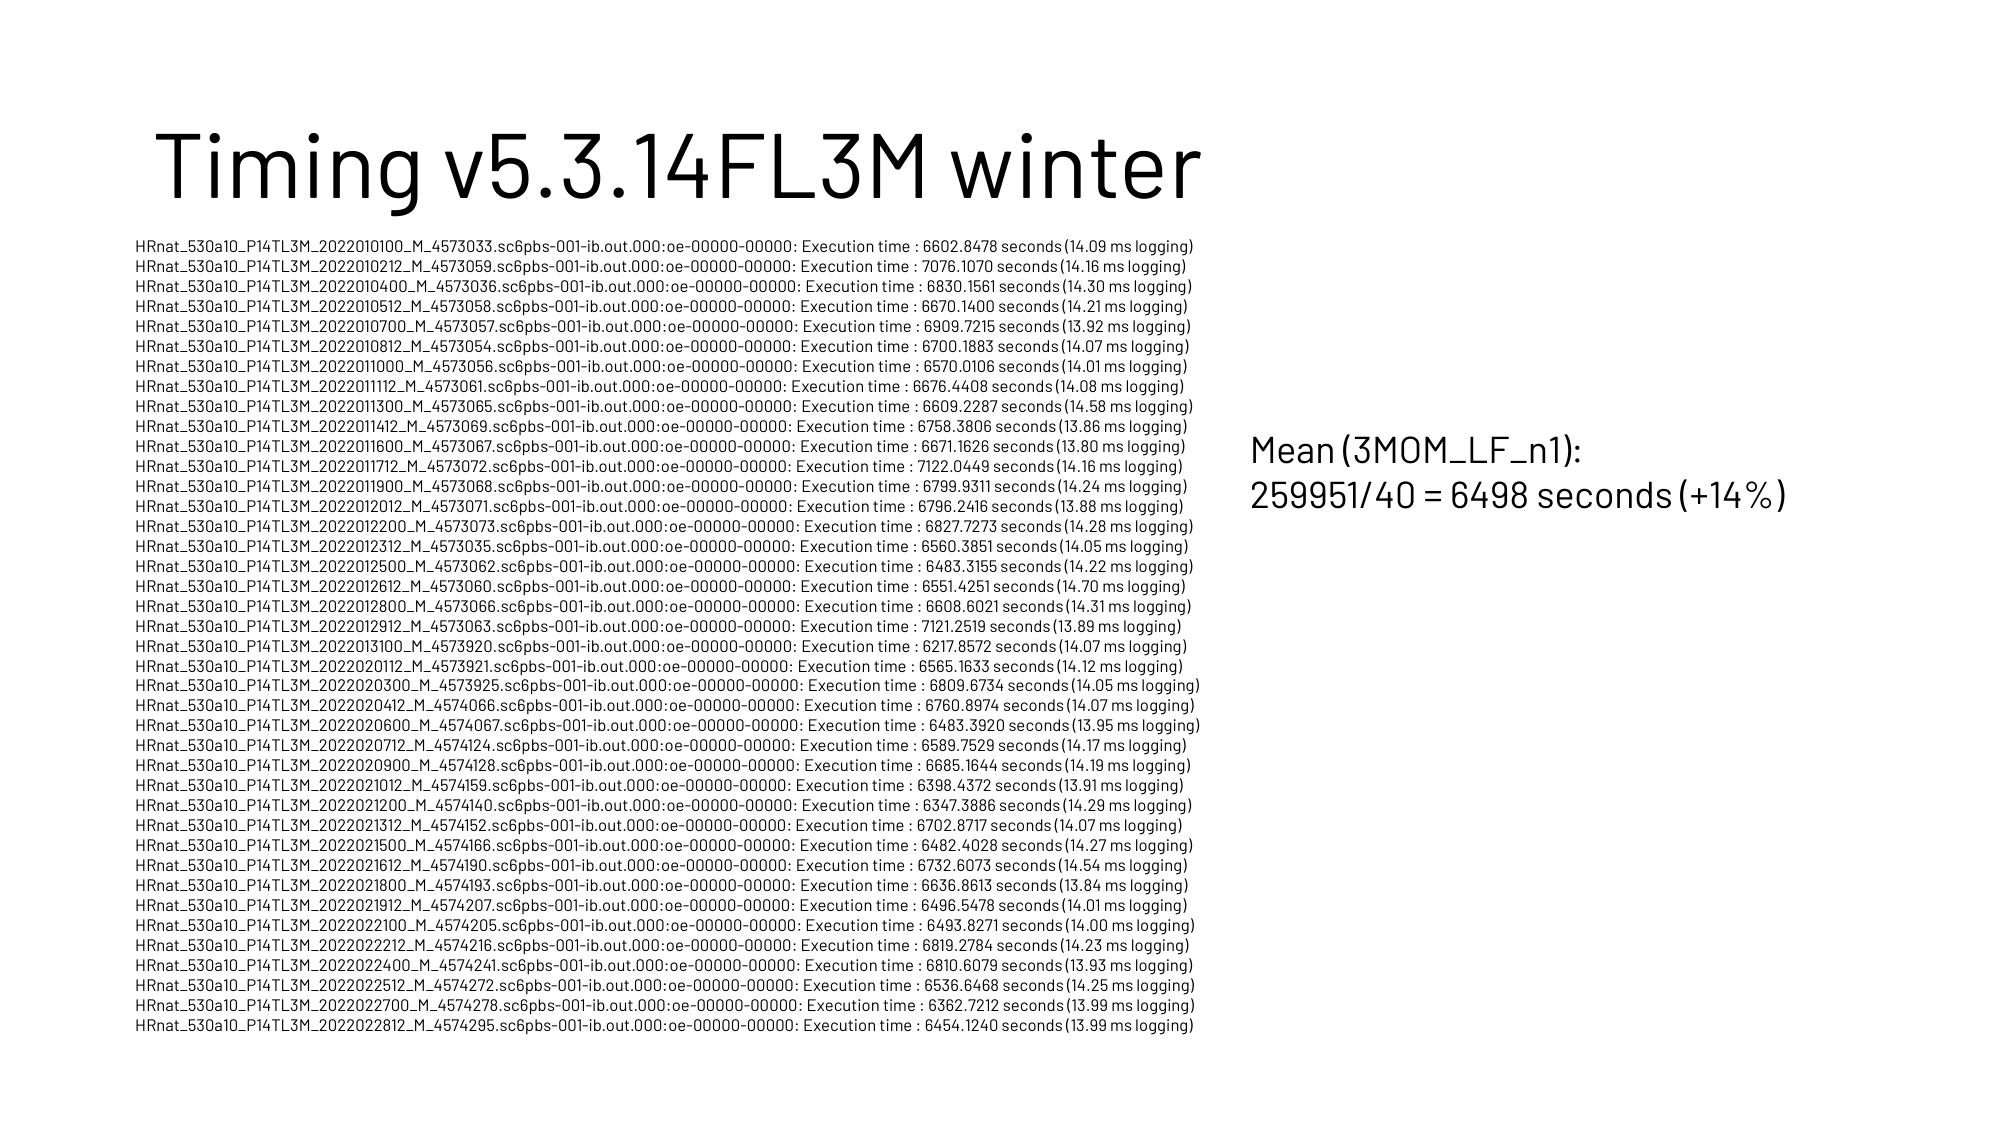

# Timing v5.3.14FL3M winter
HRnat_530a10_P14TL3M_2022010100_M_4573033.sc6pbs-001-ib.out.000:oe-00000-00000: Execution time : 6602.8478 seconds (14.09 ms logging)
HRnat_530a10_P14TL3M_2022010212_M_4573059.sc6pbs-001-ib.out.000:oe-00000-00000: Execution time : 7076.1070 seconds (14.16 ms logging)
HRnat_530a10_P14TL3M_2022010400_M_4573036.sc6pbs-001-ib.out.000:oe-00000-00000: Execution time : 6830.1561 seconds (14.30 ms logging)
HRnat_530a10_P14TL3M_2022010512_M_4573058.sc6pbs-001-ib.out.000:oe-00000-00000: Execution time : 6670.1400 seconds (14.21 ms logging)
HRnat_530a10_P14TL3M_2022010700_M_4573057.sc6pbs-001-ib.out.000:oe-00000-00000: Execution time : 6909.7215 seconds (13.92 ms logging)
HRnat_530a10_P14TL3M_2022010812_M_4573054.sc6pbs-001-ib.out.000:oe-00000-00000: Execution time : 6700.1883 seconds (14.07 ms logging)
HRnat_530a10_P14TL3M_2022011000_M_4573056.sc6pbs-001-ib.out.000:oe-00000-00000: Execution time : 6570.0106 seconds (14.01 ms logging)
HRnat_530a10_P14TL3M_2022011112_M_4573061.sc6pbs-001-ib.out.000:oe-00000-00000: Execution time : 6676.4408 seconds (14.08 ms logging)
HRnat_530a10_P14TL3M_2022011300_M_4573065.sc6pbs-001-ib.out.000:oe-00000-00000: Execution time : 6609.2287 seconds (14.58 ms logging)
HRnat_530a10_P14TL3M_2022011412_M_4573069.sc6pbs-001-ib.out.000:oe-00000-00000: Execution time : 6758.3806 seconds (13.86 ms logging)
HRnat_530a10_P14TL3M_2022011600_M_4573067.sc6pbs-001-ib.out.000:oe-00000-00000: Execution time : 6671.1626 seconds (13.80 ms logging)
HRnat_530a10_P14TL3M_2022011712_M_4573072.sc6pbs-001-ib.out.000:oe-00000-00000: Execution time : 7122.0449 seconds (14.16 ms logging)
HRnat_530a10_P14TL3M_2022011900_M_4573068.sc6pbs-001-ib.out.000:oe-00000-00000: Execution time : 6799.9311 seconds (14.24 ms logging)
HRnat_530a10_P14TL3M_2022012012_M_4573071.sc6pbs-001-ib.out.000:oe-00000-00000: Execution time : 6796.2416 seconds (13.88 ms logging)
HRnat_530a10_P14TL3M_2022012200_M_4573073.sc6pbs-001-ib.out.000:oe-00000-00000: Execution time : 6827.7273 seconds (14.28 ms logging)
HRnat_530a10_P14TL3M_2022012312_M_4573035.sc6pbs-001-ib.out.000:oe-00000-00000: Execution time : 6560.3851 seconds (14.05 ms logging)
HRnat_530a10_P14TL3M_2022012500_M_4573062.sc6pbs-001-ib.out.000:oe-00000-00000: Execution time : 6483.3155 seconds (14.22 ms logging)
HRnat_530a10_P14TL3M_2022012612_M_4573060.sc6pbs-001-ib.out.000:oe-00000-00000: Execution time : 6551.4251 seconds (14.70 ms logging)
HRnat_530a10_P14TL3M_2022012800_M_4573066.sc6pbs-001-ib.out.000:oe-00000-00000: Execution time : 6608.6021 seconds (14.31 ms logging)
HRnat_530a10_P14TL3M_2022012912_M_4573063.sc6pbs-001-ib.out.000:oe-00000-00000: Execution time : 7121.2519 seconds (13.89 ms logging)
HRnat_530a10_P14TL3M_2022013100_M_4573920.sc6pbs-001-ib.out.000:oe-00000-00000: Execution time : 6217.8572 seconds (14.07 ms logging)
HRnat_530a10_P14TL3M_2022020112_M_4573921.sc6pbs-001-ib.out.000:oe-00000-00000: Execution time : 6565.1633 seconds (14.12 ms logging)
HRnat_530a10_P14TL3M_2022020300_M_4573925.sc6pbs-001-ib.out.000:oe-00000-00000: Execution time : 6809.6734 seconds (14.05 ms logging)
HRnat_530a10_P14TL3M_2022020412_M_4574066.sc6pbs-001-ib.out.000:oe-00000-00000: Execution time : 6760.8974 seconds (14.07 ms logging)
HRnat_530a10_P14TL3M_2022020600_M_4574067.sc6pbs-001-ib.out.000:oe-00000-00000: Execution time : 6483.3920 seconds (13.95 ms logging)
HRnat_530a10_P14TL3M_2022020712_M_4574124.sc6pbs-001-ib.out.000:oe-00000-00000: Execution time : 6589.7529 seconds (14.17 ms logging)
HRnat_530a10_P14TL3M_2022020900_M_4574128.sc6pbs-001-ib.out.000:oe-00000-00000: Execution time : 6685.1644 seconds (14.19 ms logging)
HRnat_530a10_P14TL3M_2022021012_M_4574159.sc6pbs-001-ib.out.000:oe-00000-00000: Execution time : 6398.4372 seconds (13.91 ms logging)
HRnat_530a10_P14TL3M_2022021200_M_4574140.sc6pbs-001-ib.out.000:oe-00000-00000: Execution time : 6347.3886 seconds (14.29 ms logging)
HRnat_530a10_P14TL3M_2022021312_M_4574152.sc6pbs-001-ib.out.000:oe-00000-00000: Execution time : 6702.8717 seconds (14.07 ms logging)
HRnat_530a10_P14TL3M_2022021500_M_4574166.sc6pbs-001-ib.out.000:oe-00000-00000: Execution time : 6482.4028 seconds (14.27 ms logging)
HRnat_530a10_P14TL3M_2022021612_M_4574190.sc6pbs-001-ib.out.000:oe-00000-00000: Execution time : 6732.6073 seconds (14.54 ms logging)
HRnat_530a10_P14TL3M_2022021800_M_4574193.sc6pbs-001-ib.out.000:oe-00000-00000: Execution time : 6636.8613 seconds (13.84 ms logging)
HRnat_530a10_P14TL3M_2022021912_M_4574207.sc6pbs-001-ib.out.000:oe-00000-00000: Execution time : 6496.5478 seconds (14.01 ms logging)
HRnat_530a10_P14TL3M_2022022100_M_4574205.sc6pbs-001-ib.out.000:oe-00000-00000: Execution time : 6493.8271 seconds (14.00 ms logging)
HRnat_530a10_P14TL3M_2022022212_M_4574216.sc6pbs-001-ib.out.000:oe-00000-00000: Execution time : 6819.2784 seconds (14.23 ms logging)
HRnat_530a10_P14TL3M_2022022400_M_4574241.sc6pbs-001-ib.out.000:oe-00000-00000: Execution time : 6810.6079 seconds (13.93 ms logging)
HRnat_530a10_P14TL3M_2022022512_M_4574272.sc6pbs-001-ib.out.000:oe-00000-00000: Execution time : 6536.6468 seconds (14.25 ms logging)
HRnat_530a10_P14TL3M_2022022700_M_4574278.sc6pbs-001-ib.out.000:oe-00000-00000: Execution time : 6362.7212 seconds (13.99 ms logging)
HRnat_530a10_P14TL3M_2022022812_M_4574295.sc6pbs-001-ib.out.000:oe-00000-00000: Execution time : 6454.1240 seconds (13.99 ms logging)
Mean (3MOM_LF_n1):
259951/40 = 6498 seconds (+14%)